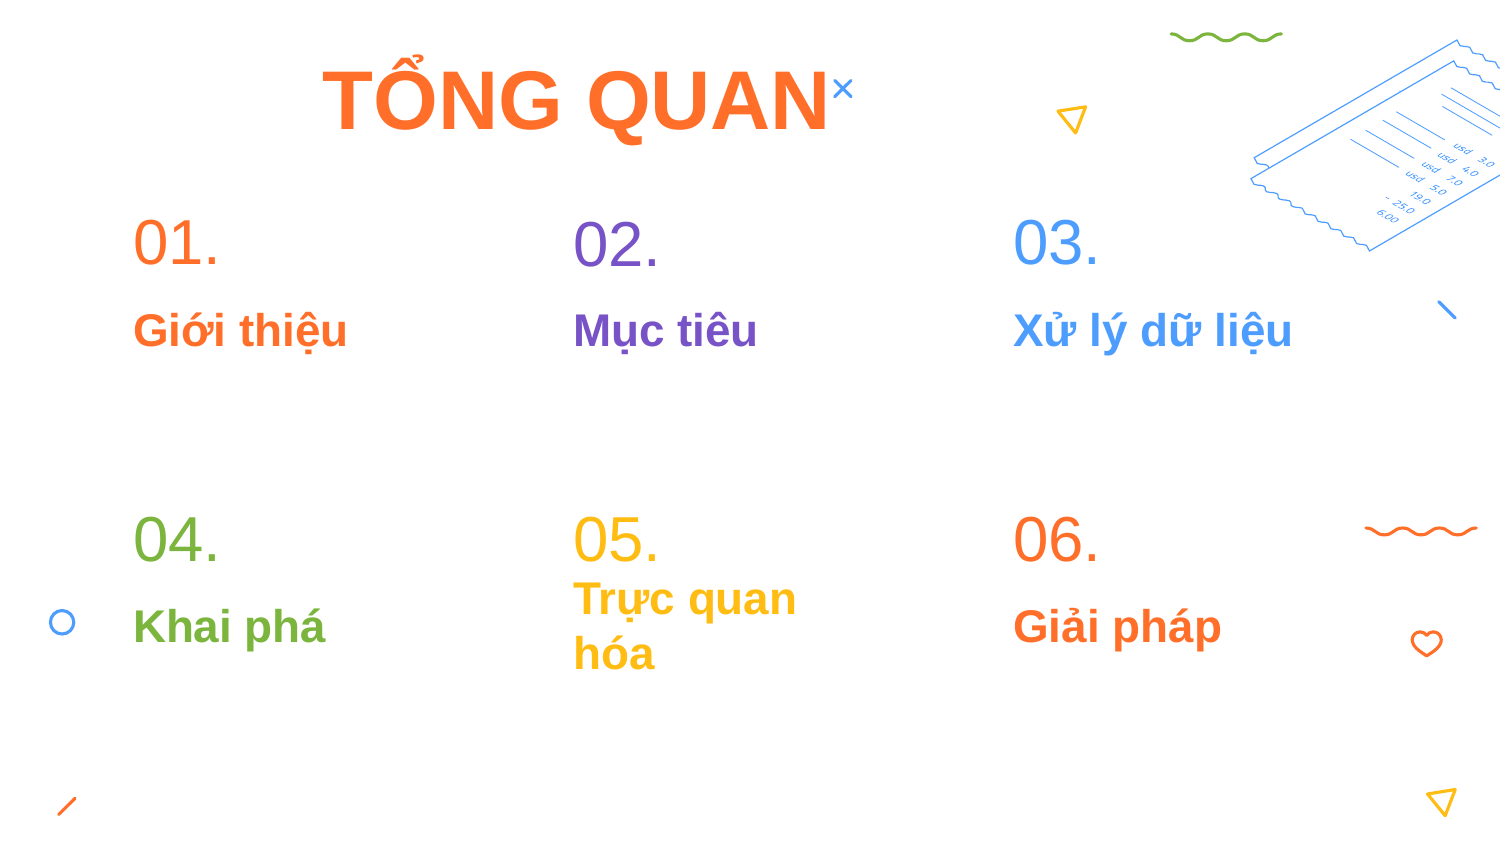

TỔNG QUAN

01.
03.
02.
Mục tiêu
Xử lý dữ liệu
Giới thiệu
04.
05.
06.
Khai phá
Trực quan hóa
Giải pháp